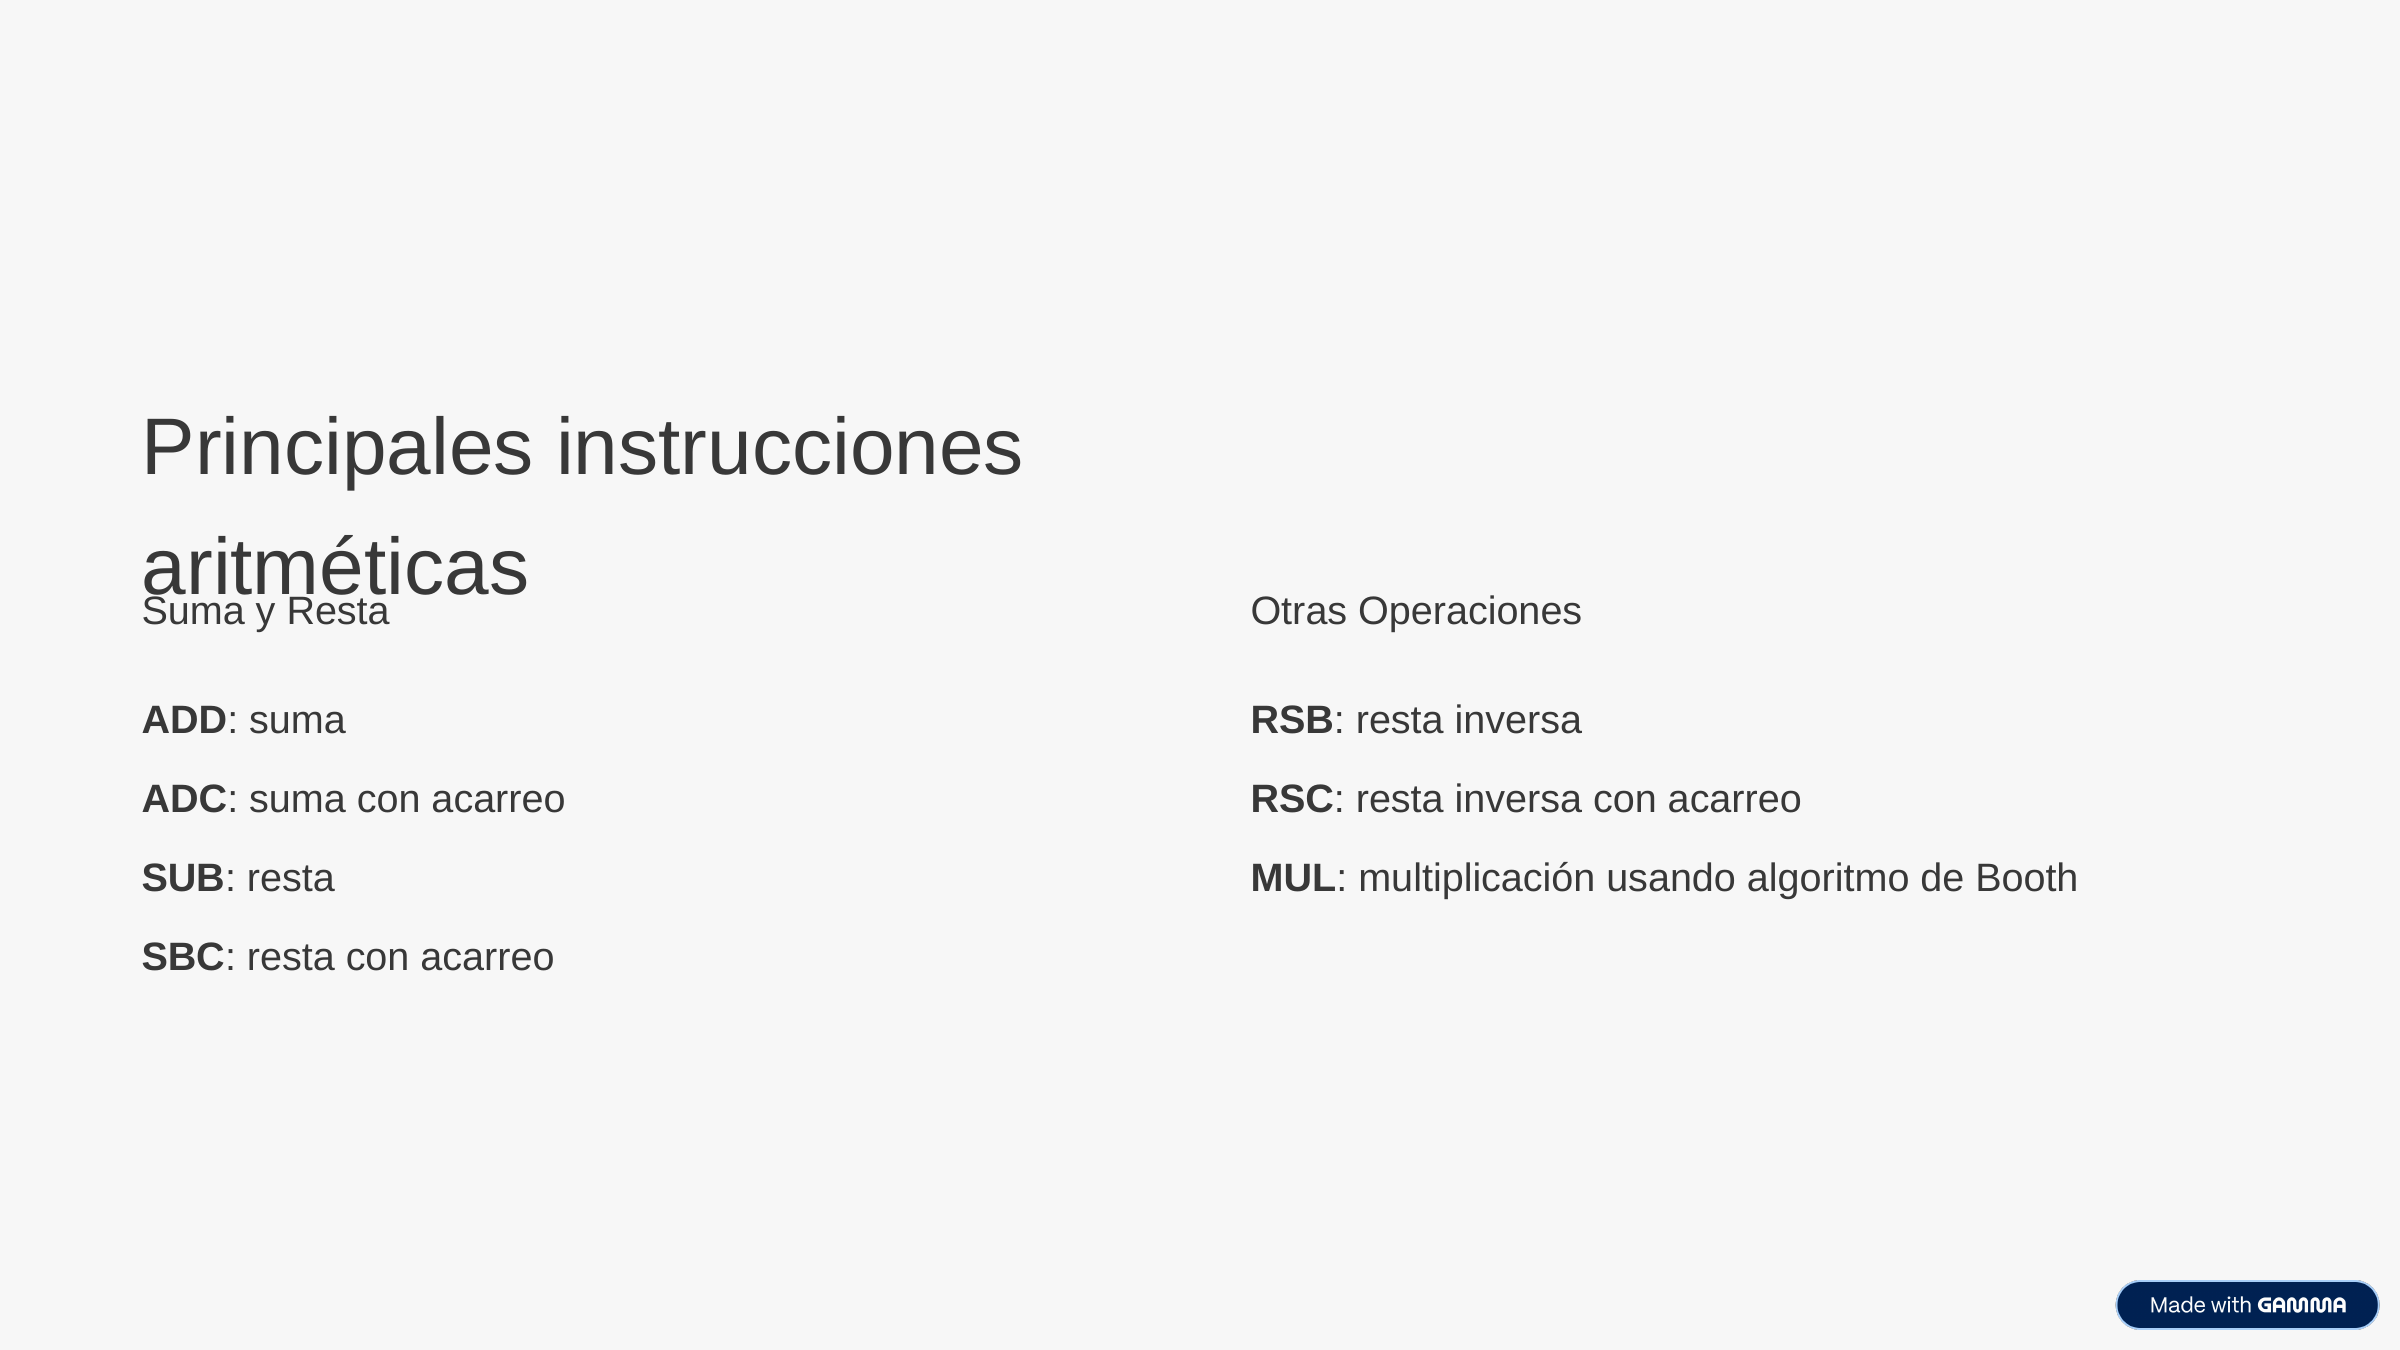

Principales instrucciones aritméticas
Suma y Resta
Otras Operaciones
ADD: suma
RSB: resta inversa
ADC: suma con acarreo
RSC: resta inversa con acarreo
SUB: resta
MUL: multiplicación usando algoritmo de Booth
SBC: resta con acarreo